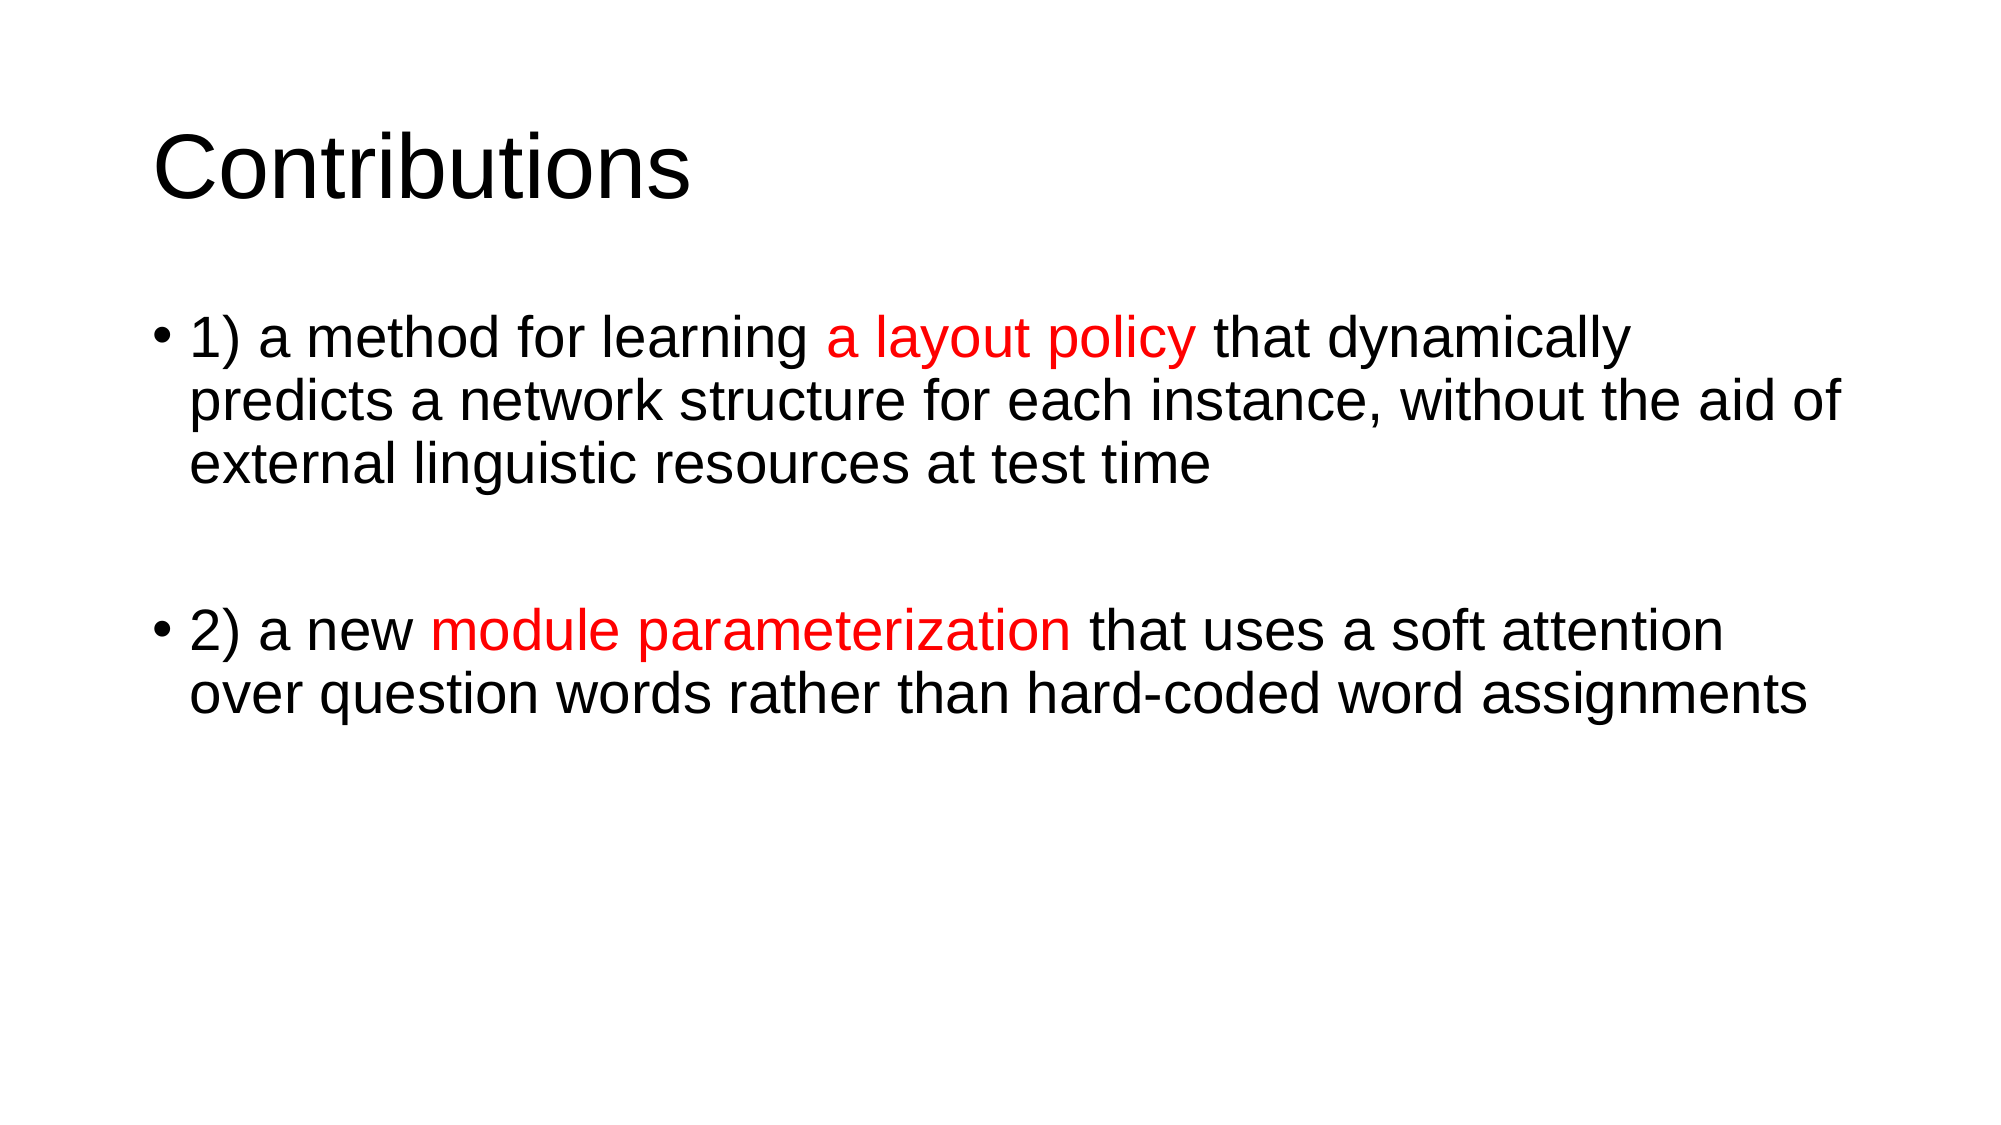

# Contributions
1) a method for learning a layout policy that dynamically predicts a network structure for each instance, without the aid of external linguistic resources at test time

2) a new module parameterization that uses a soft attention over question words rather than hard-coded word assignments